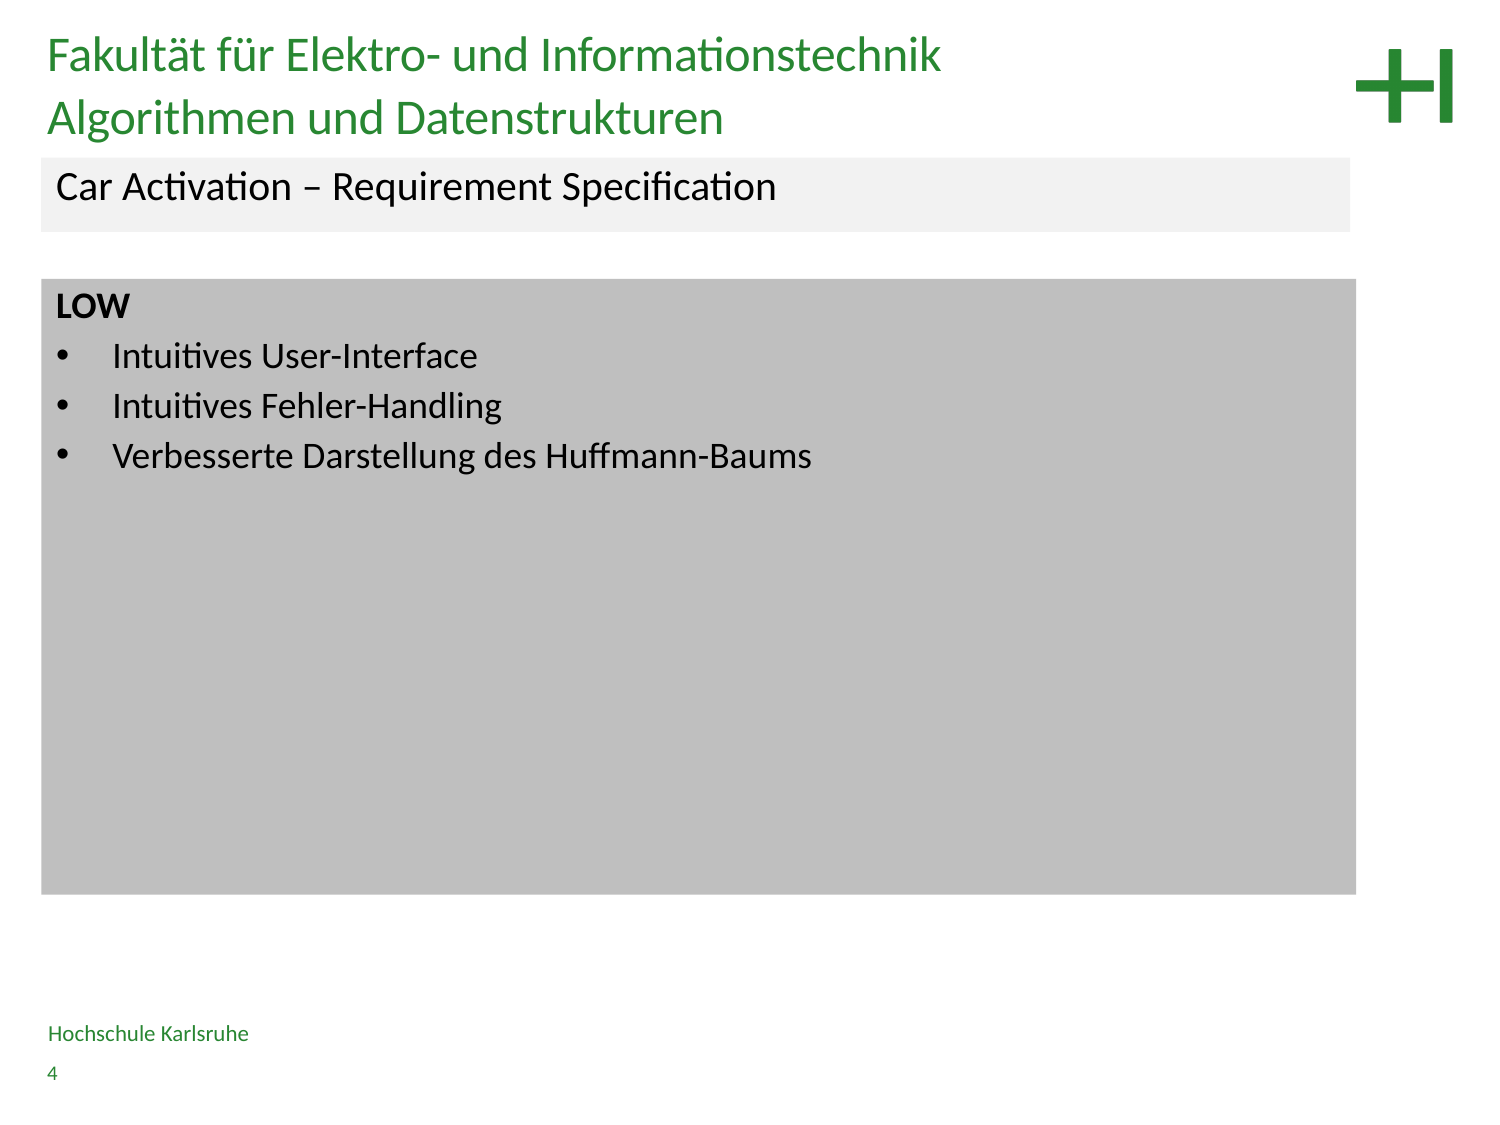

Fakultät für Elektro- und Informationstechnik
Algorithmen und Datenstrukturen
Car Activation – Requirement Specification
LOW
Intuitives User-Interface
Intuitives Fehler-Handling
Verbesserte Darstellung des Huffmann-Baums

Hochschule Karlsruhe
4